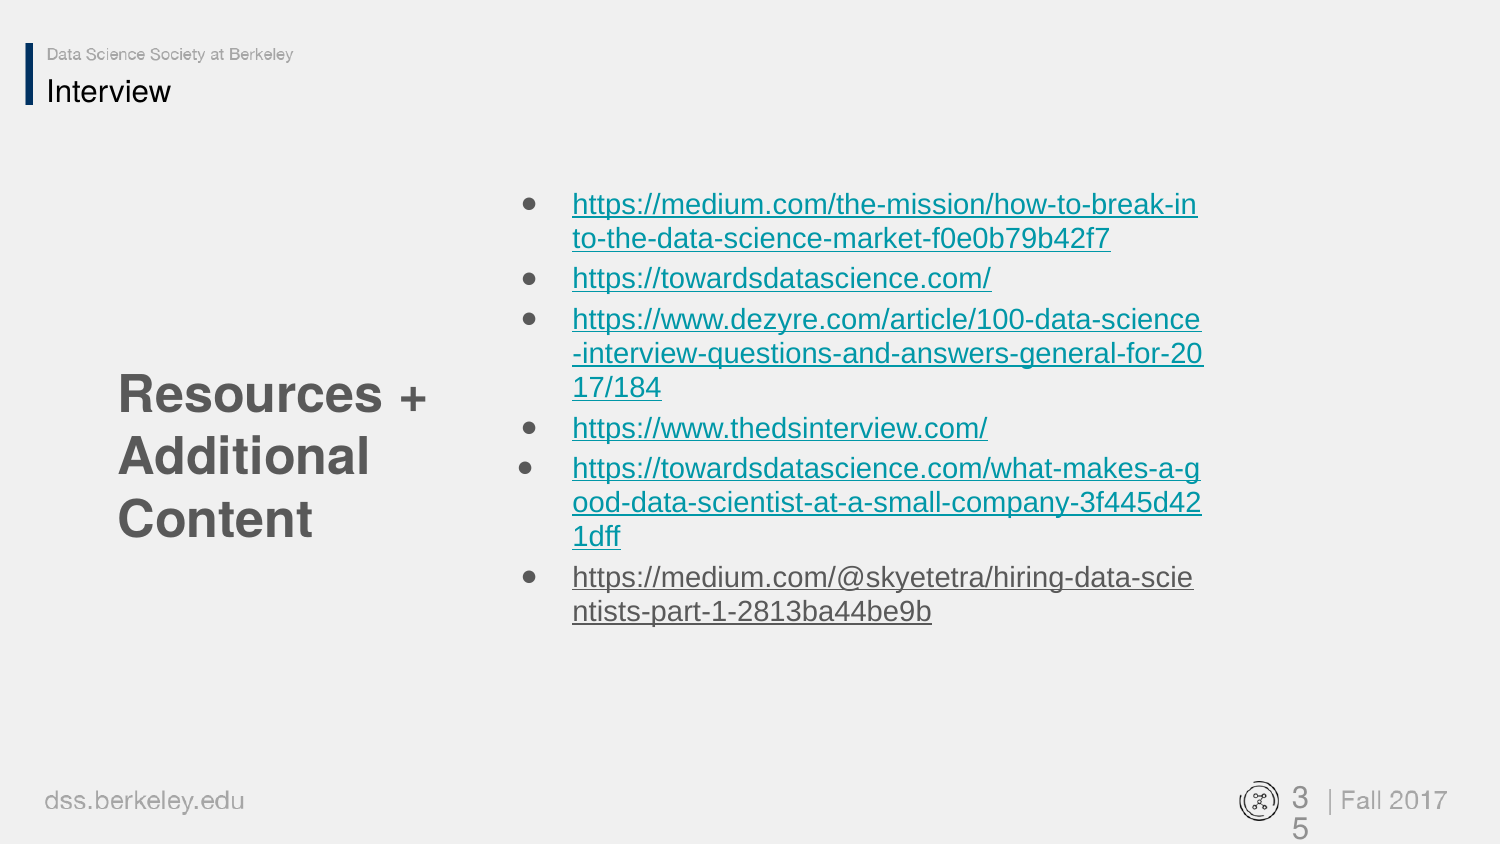

Interview
https://medium.com/the-mission/how-to-break-into-the-data-science-market-f0e0b79b42f7
https://towardsdatascience.com/
https://www.dezyre.com/article/100-data-science-interview-questions-and-answers-general-for-2017/184
https://www.thedsinterview.com/
https://towardsdatascience.com/what-makes-a-good-data-scientist-at-a-small-company-3f445d421dff
https://medium.com/@skyetetra/hiring-data-scientists-part-1-2813ba44be9b

Resources + Additional Content
35